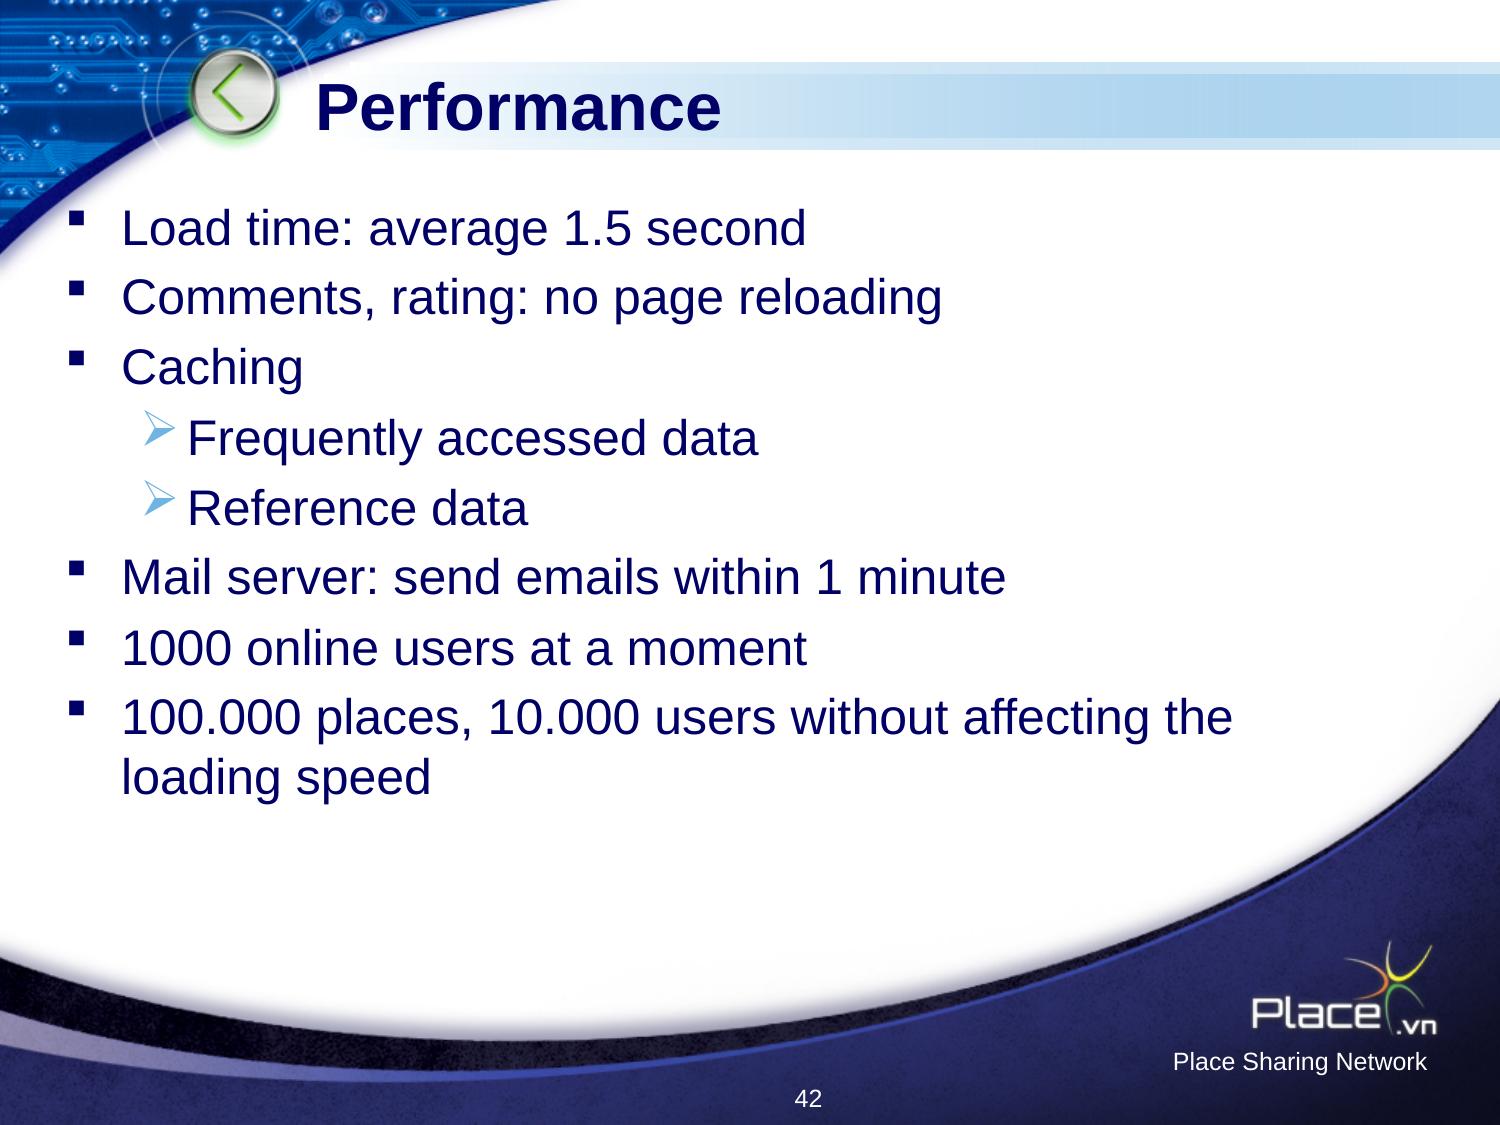

# Performance
Load time: average 1.5 second
Comments, rating: no page reloading
Caching
Frequently accessed data
Reference data
Mail server: send emails within 1 minute
1000 online users at a moment
100.000 places, 10.000 users without affecting the loading speed
Place Sharing Network
42